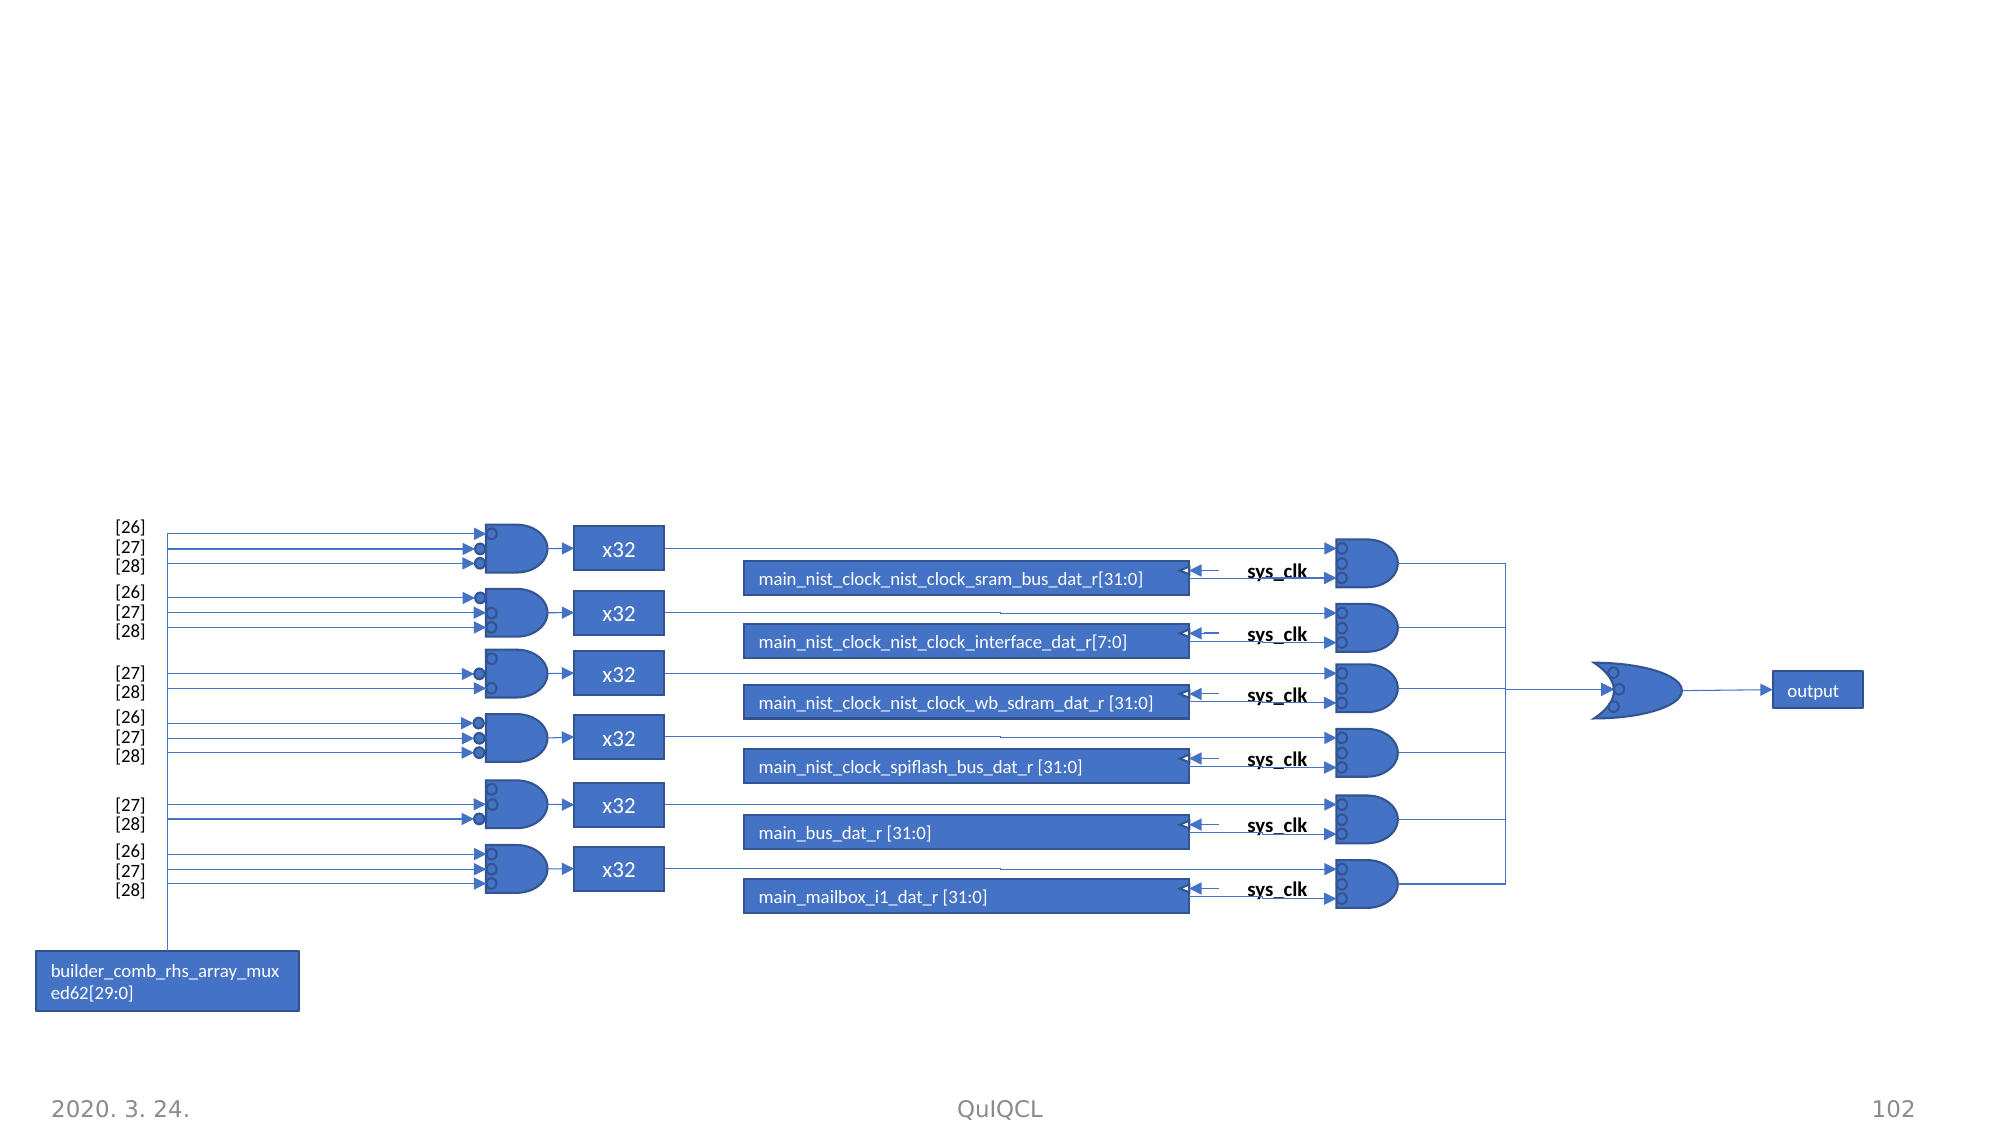

[26]

x32
[27]

[28]
sys_clk
main_nist_clock_nist_clock_sram_bus_dat_r[31:0]

[26]

x32
[27]

[28]
sys_clk
main_nist_clock_nist_clock_interface_dat_r[7:0]

x32
[27]

output
[28]
sys_clk
main_nist_clock_nist_clock_wb_sdram_dat_r [31:0]

[26]

x32
[27]

[28]
sys_clk
main_nist_clock_spiflash_bus_dat_r [31:0]

x32
[27]

[28]
sys_clk
main_bus_dat_r [31:0]

[26]

x32
[27]

sys_clk
main_mailbox_i1_dat_r [31:0]

[28]
builder_comb_rhs_array_muxed62[29:0]
2020. 3. 24.
QuIQCL
102